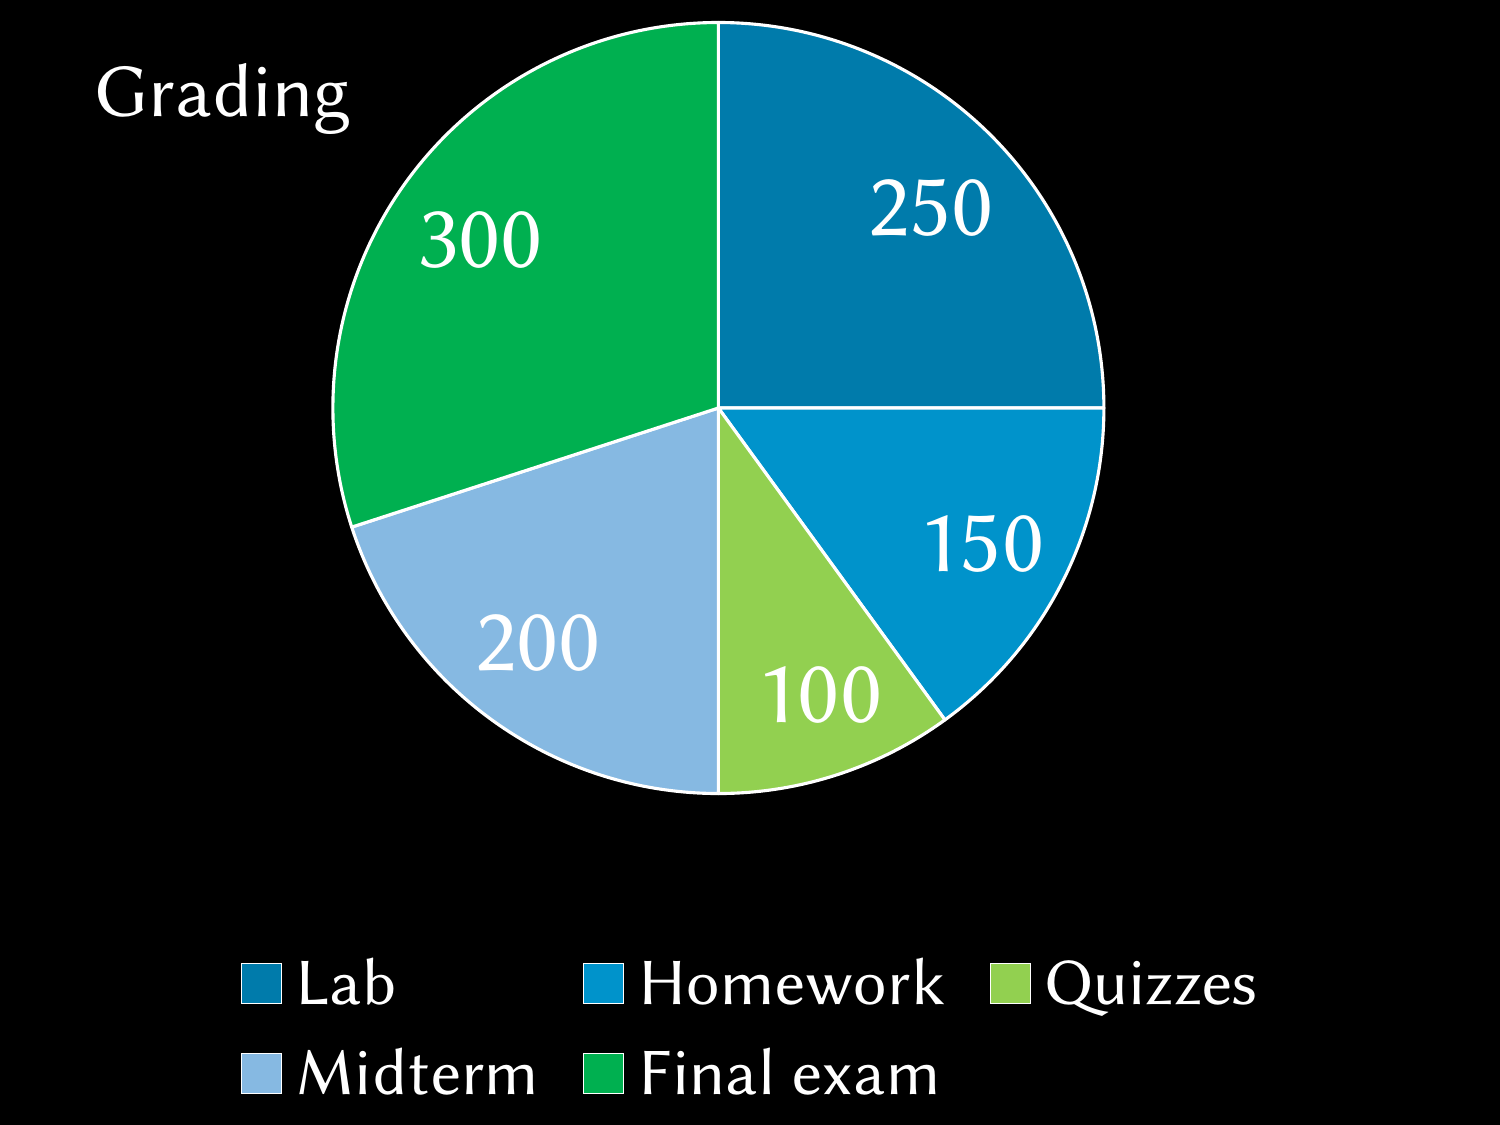

### Chart

| Category | Grade |
|---|---|
| Lab | 250.0 |
| Homework | 150.0 |
| Quizzes | 100.0 |
| Midterm | 200.0 |
| Final exam | 300.0 |
# Grading